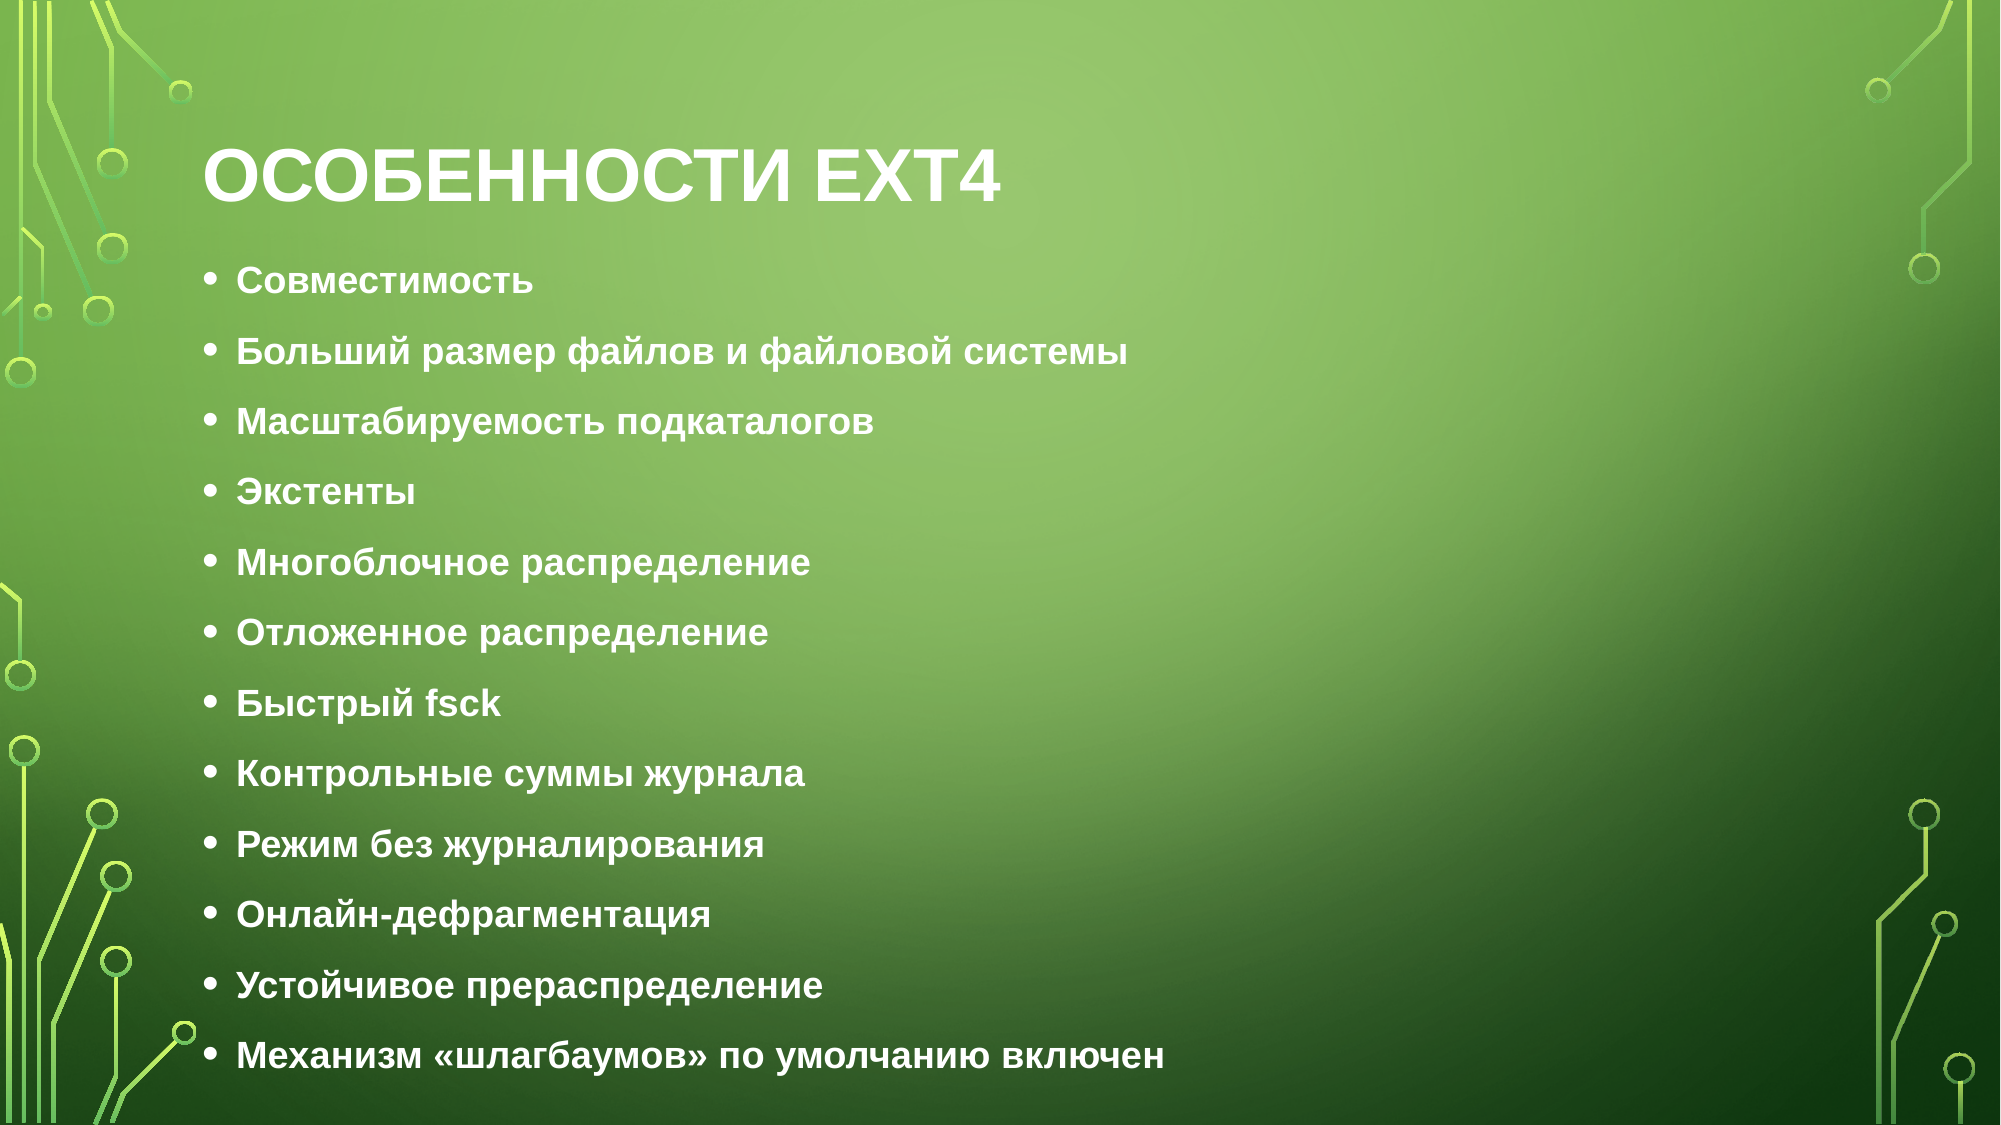

# Особенности Ext4
Совместимость
Больший размер файлов и файловой системы
Масштабируемость подкаталогов
Экстенты
Многоблочное распределение
Отложенное распределение
Быстрый fsck
Контрольные суммы журнала
Режим без журналирования
Онлайн-дефрагментация
Устойчивое прераспределение
Механизм «шлагбаумов» по умолчанию включен